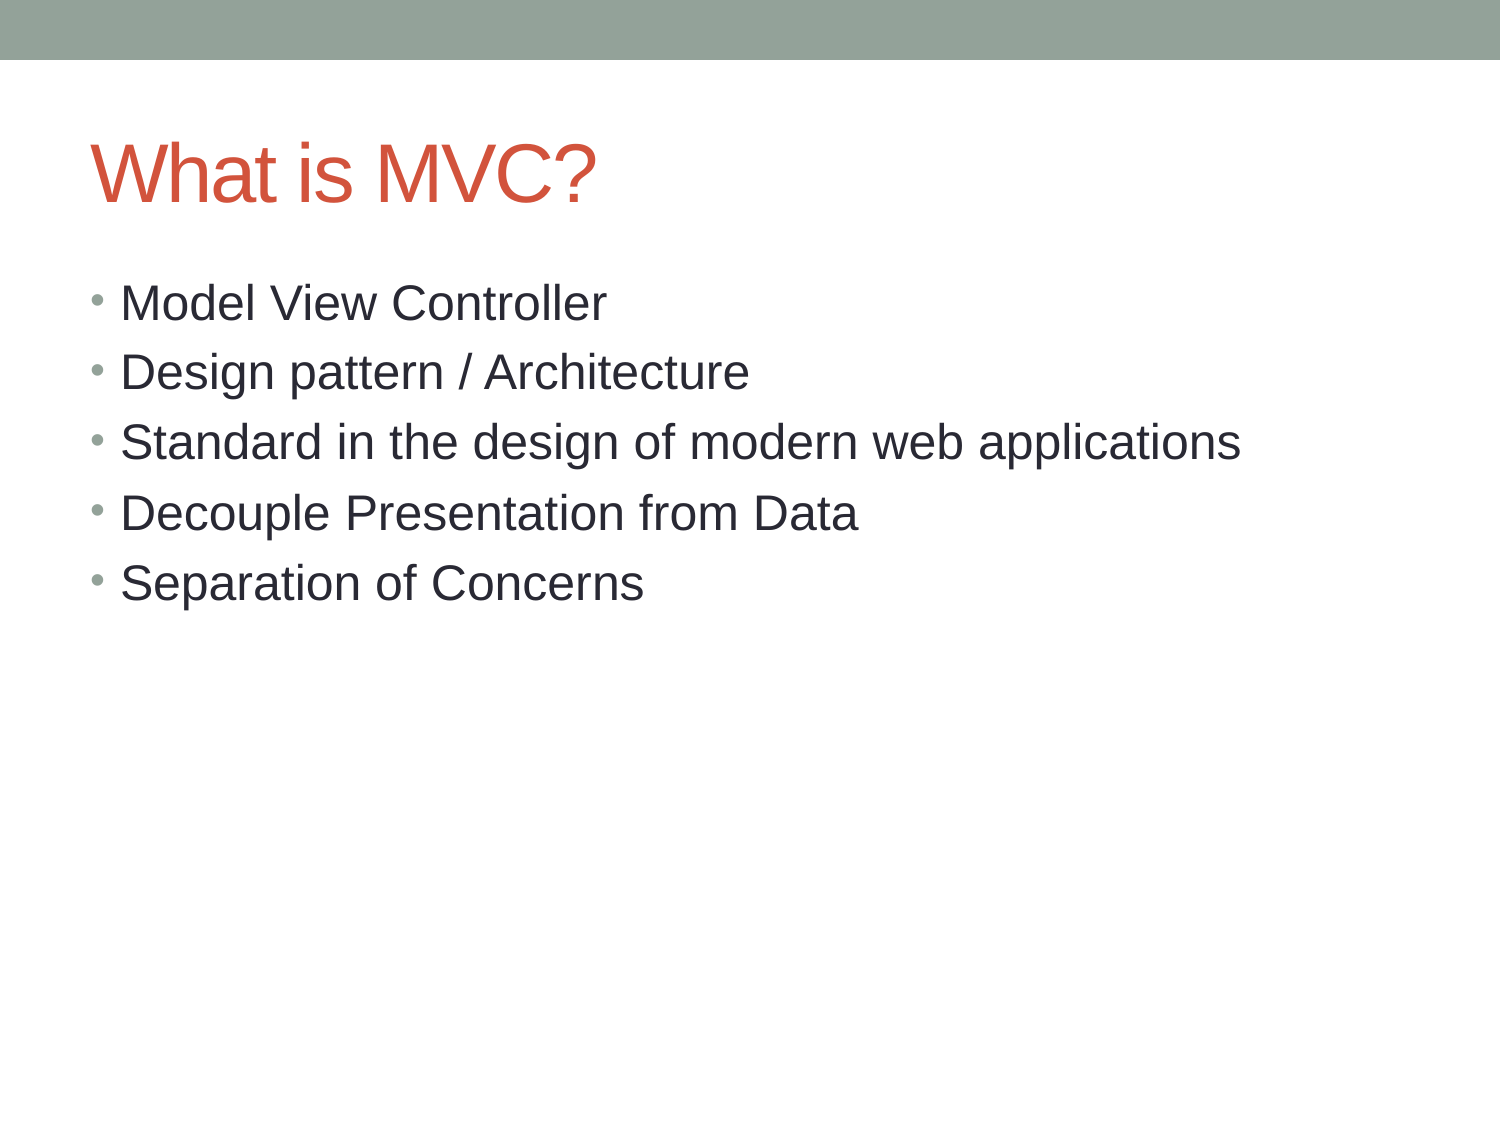

# What is MVC?
Model View Controller
Design pattern / Architecture
Standard in the design of modern web applications
Decouple Presentation from Data
Separation of Concerns